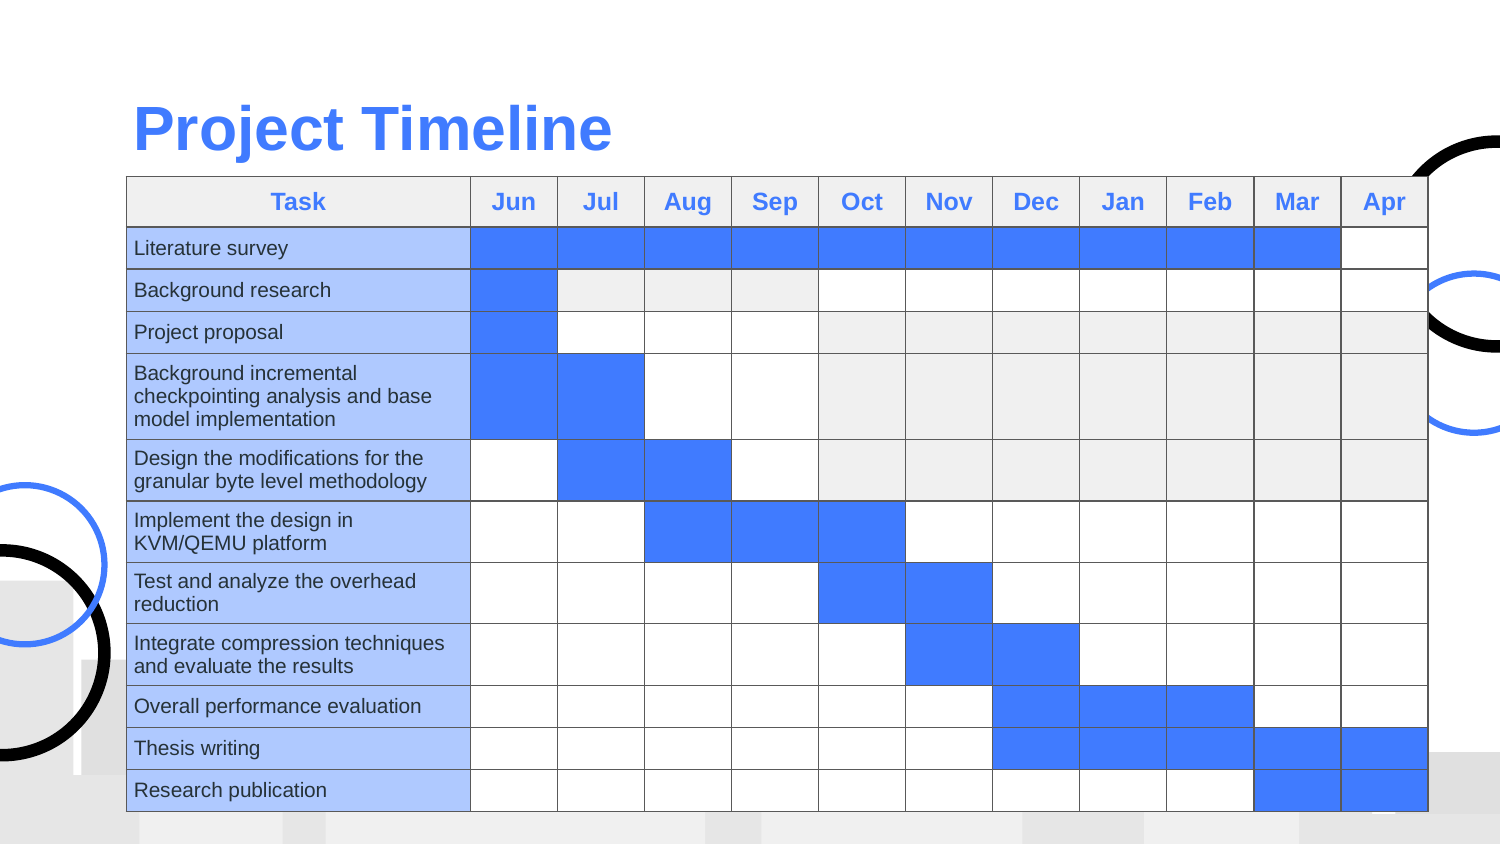

# Project Timeline
| Task | Jun | Jul | Aug | Sep | Oct | Nov | Dec | Jan | Feb | Mar | Apr |
| --- | --- | --- | --- | --- | --- | --- | --- | --- | --- | --- | --- |
| Literature survey |  |  |  |  |  |  |  |  |  |  |  |
| Background research |  |  |  |  |  |  |  |  |  |  |  |
| Project proposal |  |  |  |  |  |  |  |  |  |  |  |
| Background incremental checkpointing analysis and base model implementation |  |  |  |  |  |  |  |  |  |  |  |
| Design the modifications for the granular byte level methodology |  |  |  |  |  |  |  |  |  |  |  |
| Implement the design in KVM/QEMU platform |  |  |  |  |  |  |  |  |  |  |  |
| Test and analyze the overhead reduction |  |  |  |  |  |  |  |  |  |  |  |
| Integrate compression techniques and evaluate the results |  |  |  |  |  |  |  |  |  |  |  |
| Overall performance evaluation |  |  |  |  |  |  |  |  |  |  |  |
| Thesis writing |  |  |  |  |  |  |  |  |  |  |  |
| Research publication |  |  |  |  |  |  |  |  |  |  |  |